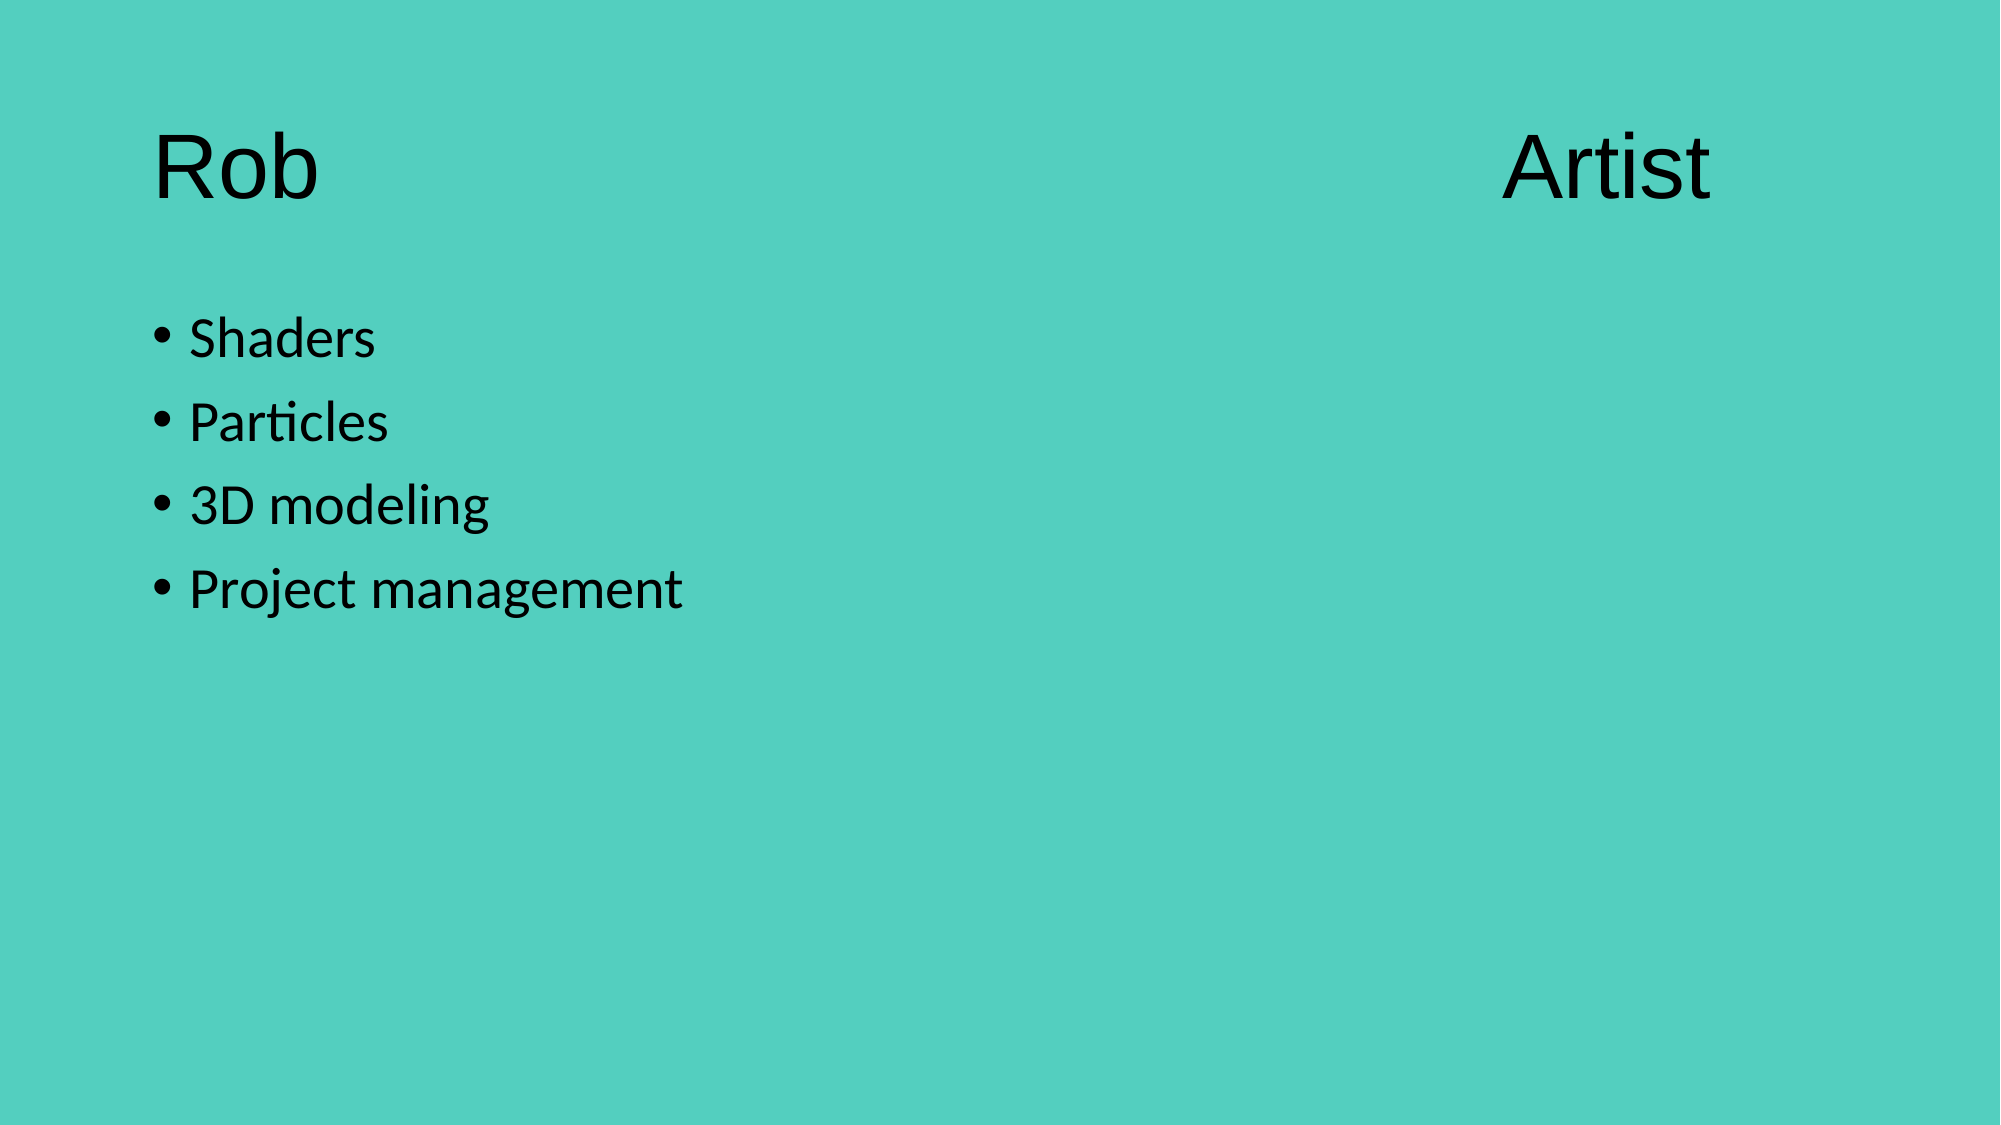

# Rob								Artist
Shaders
Particles
3D modeling
Project management